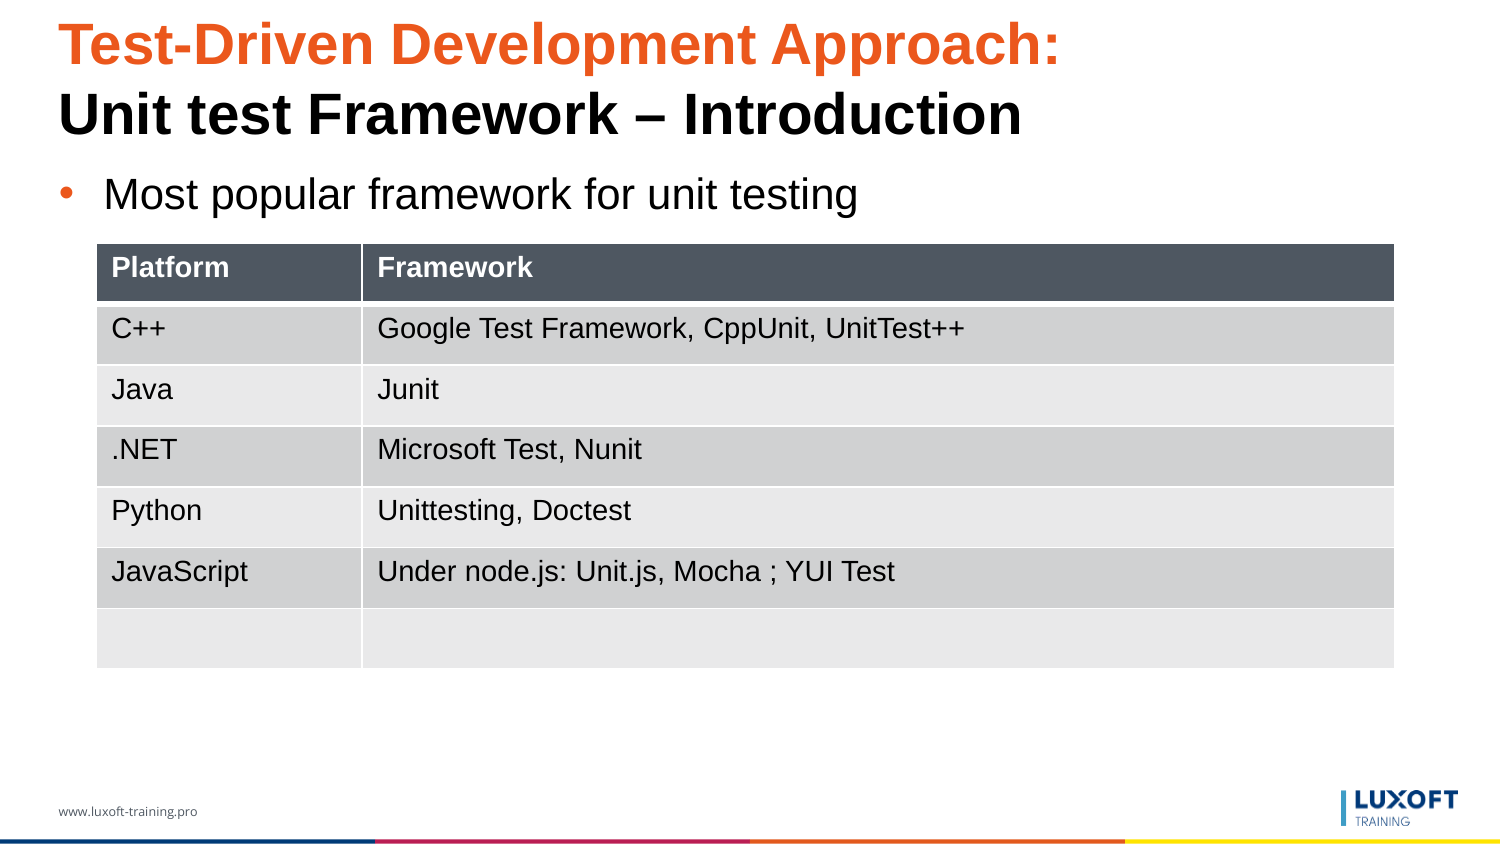

# Test-Driven Development Approach: Unit test Framework – Introduction
Most popular framework for unit testing
| Platform | Framework |
| --- | --- |
| C++ | Google Test Framework, CppUnit, UnitTest++ |
| Java | Junit |
| .NET | Microsoft Test, Nunit |
| Python | Unittesting, Doctest |
| JavaScript | Under node.js: Unit.js, Mocha ; YUI Test |
|  |  |